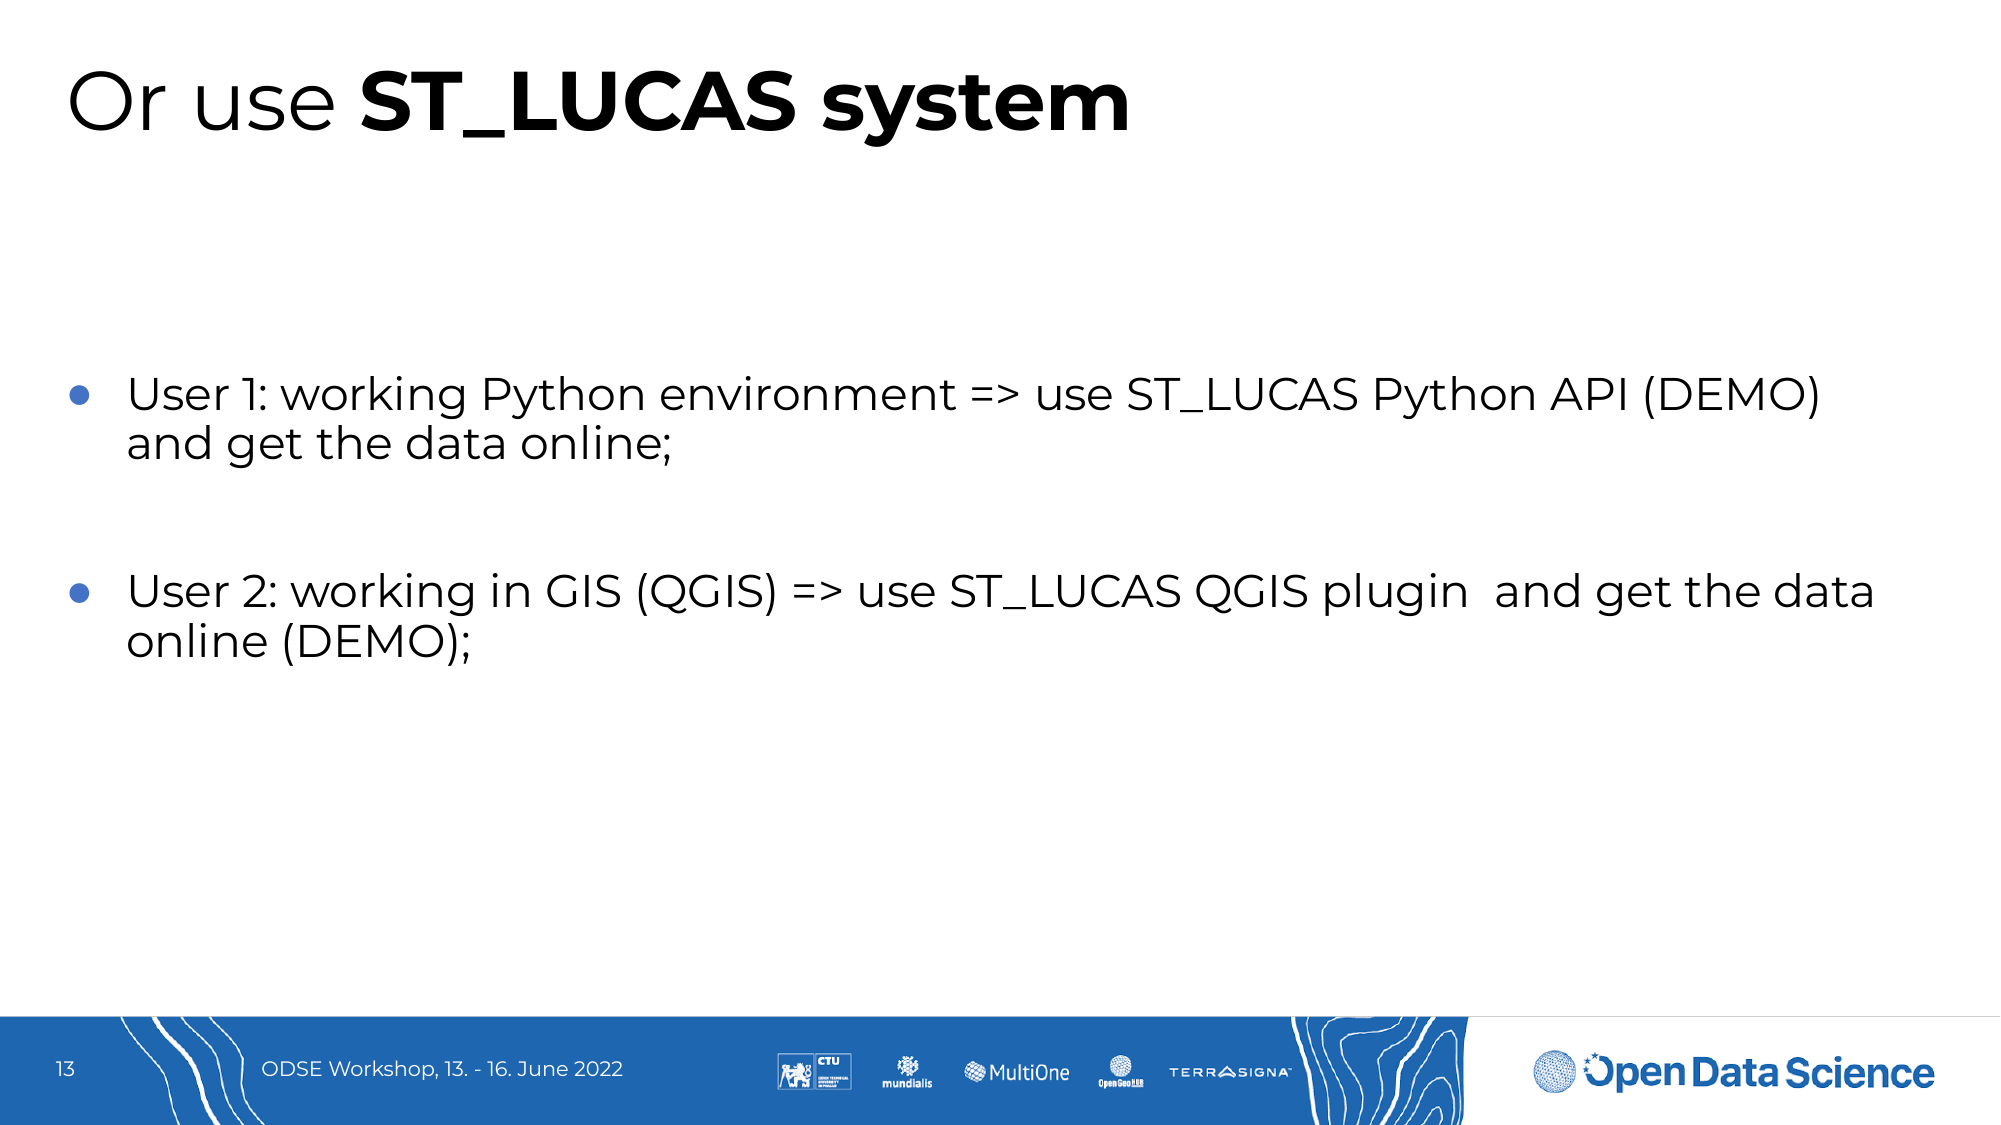

# Or use ST_LUCAS system

User 1: working Python environment => use ST_LUCAS Python API (DEMO) and get the data online;

User 2: working in GIS (QGIS) => use ST_LUCAS QGIS plugin  and get the data online (DEMO);

13
ODSE Workshop, 13. - 16. June 2022